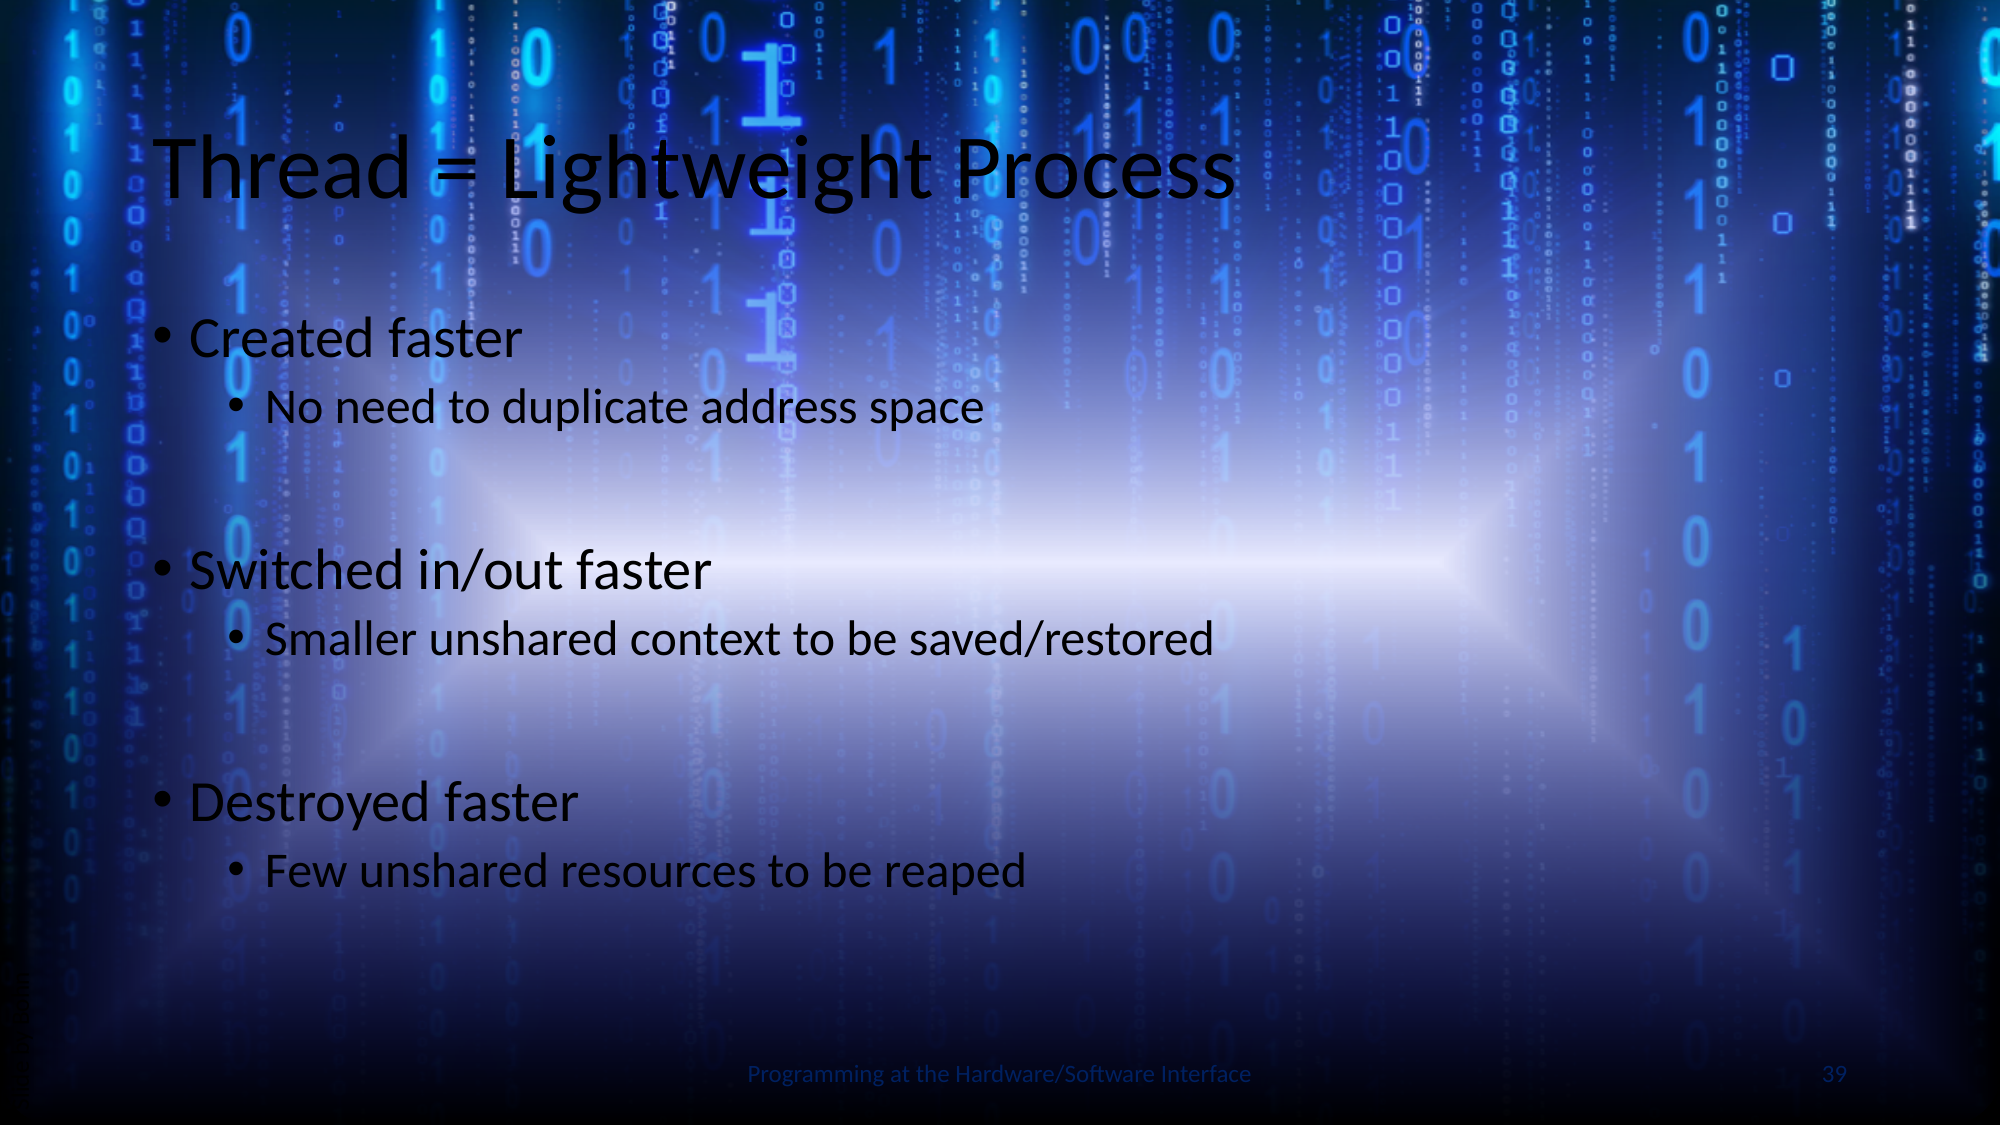

# Thread = Lightweight Process
Created faster
No need to duplicate address space

Switched in/out faster
Smaller unshared context to be saved/restored

Destroyed faster
Few unshared resources to be reaped
Slide by Bohn
Programming at the Hardware/Software Interface
39